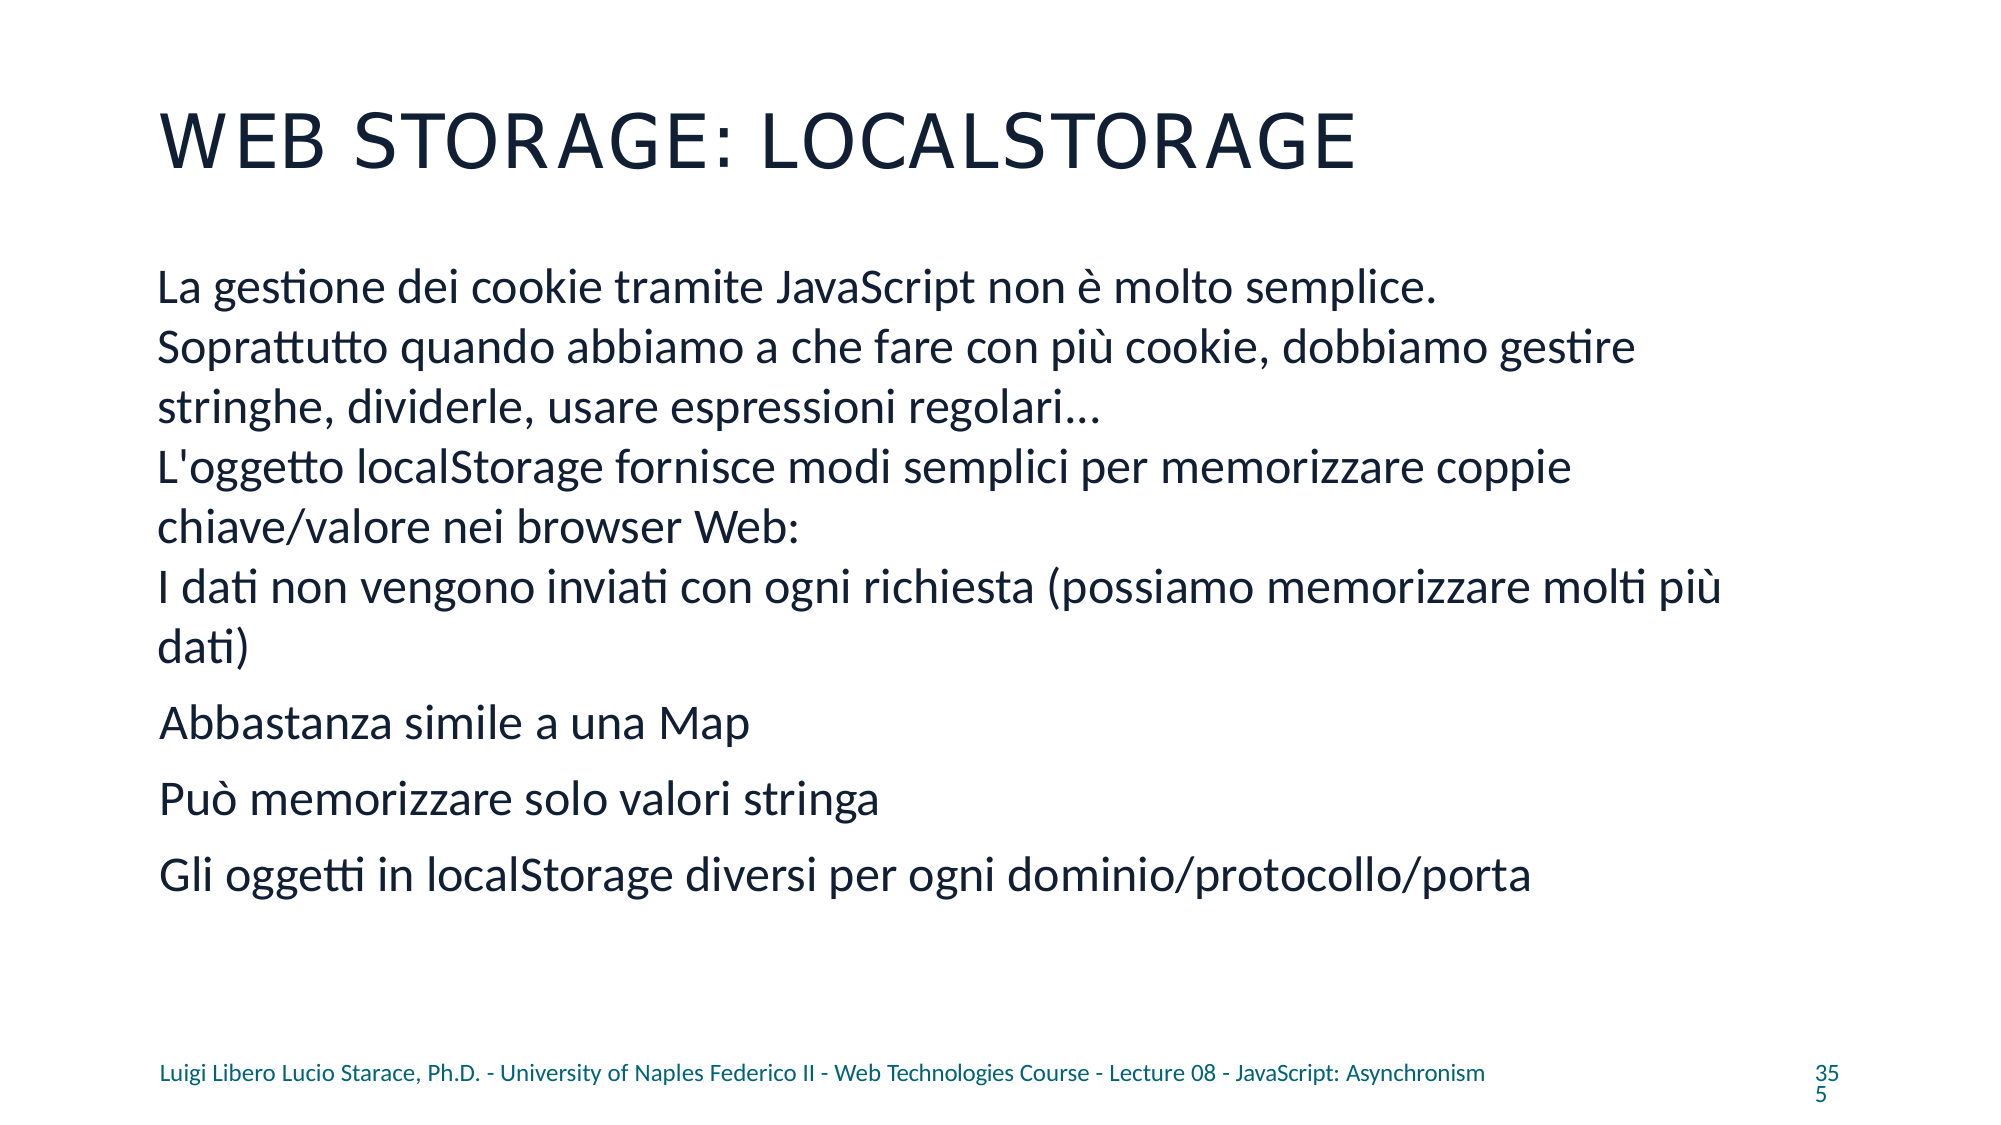

# WEB STORAGE: LOCALSTORAGE
La gestione dei cookie tramite JavaScript non è molto semplice.
Soprattutto quando abbiamo a che fare con più cookie, dobbiamo gestire stringhe, dividerle, usare espressioni regolari...
L'oggetto localStorage fornisce modi semplici per memorizzare coppie chiave/valore nei browser Web:
I dati non vengono inviati con ogni richiesta (possiamo memorizzare molti più dati)
Abbastanza simile a una Map
Può memorizzare solo valori stringa
Gli oggetti in localStorage diversi per ogni dominio/protocollo/porta
Luigi Libero Lucio Starace, Ph.D. - University of Naples Federico II - Web Technologies Course - Lecture 08 - JavaScript: Asynchronism
355